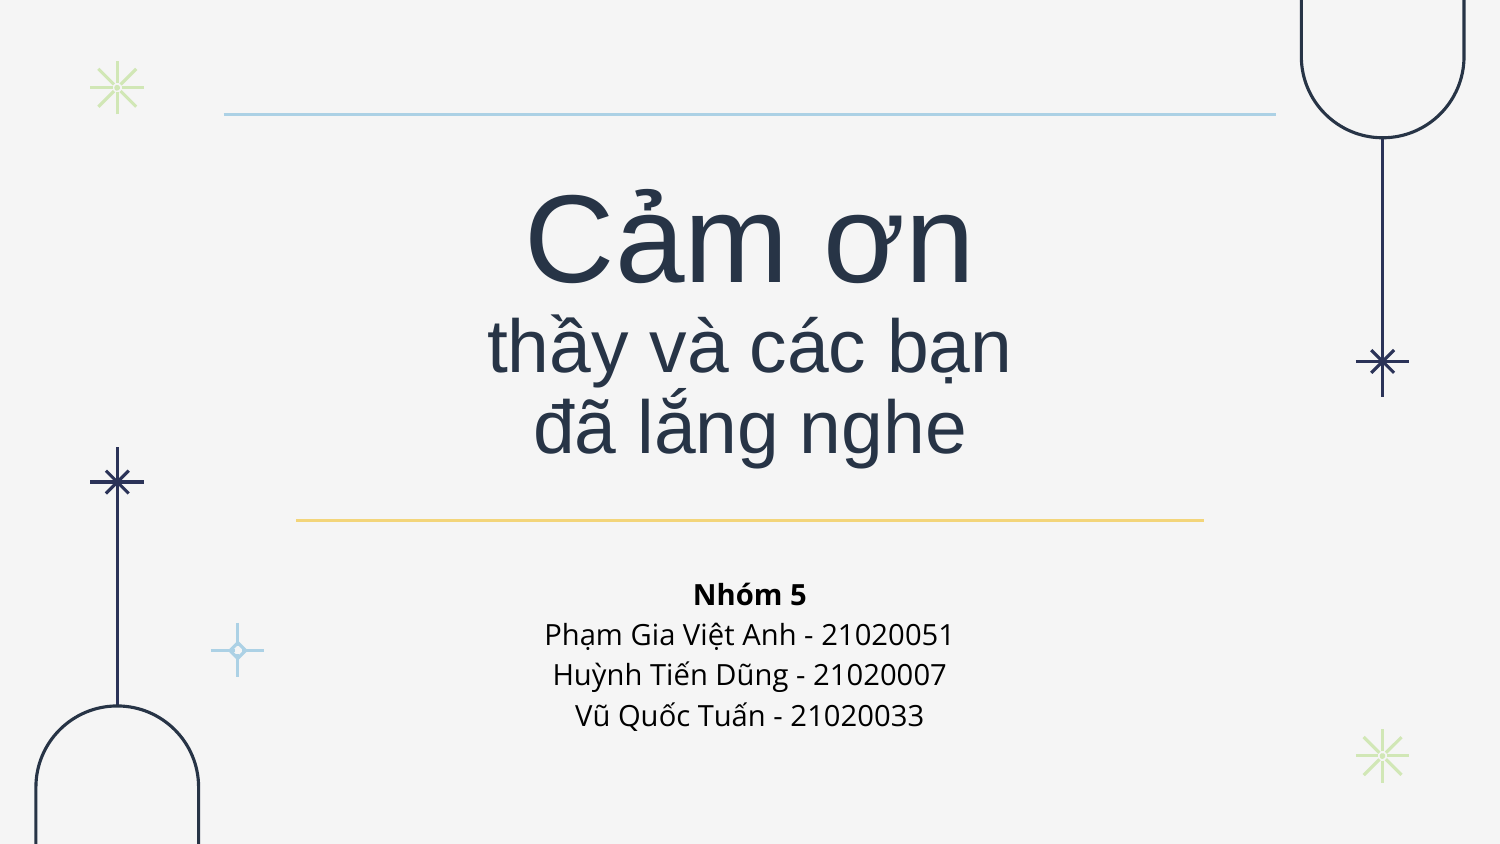

# Cảm ơn
thầy và các bạn
đã lắng nghe
Nhóm 5
Phạm Gia Việt Anh - 21020051
Huỳnh Tiến Dũng - 21020007
Vũ Quốc Tuấn - 21020033